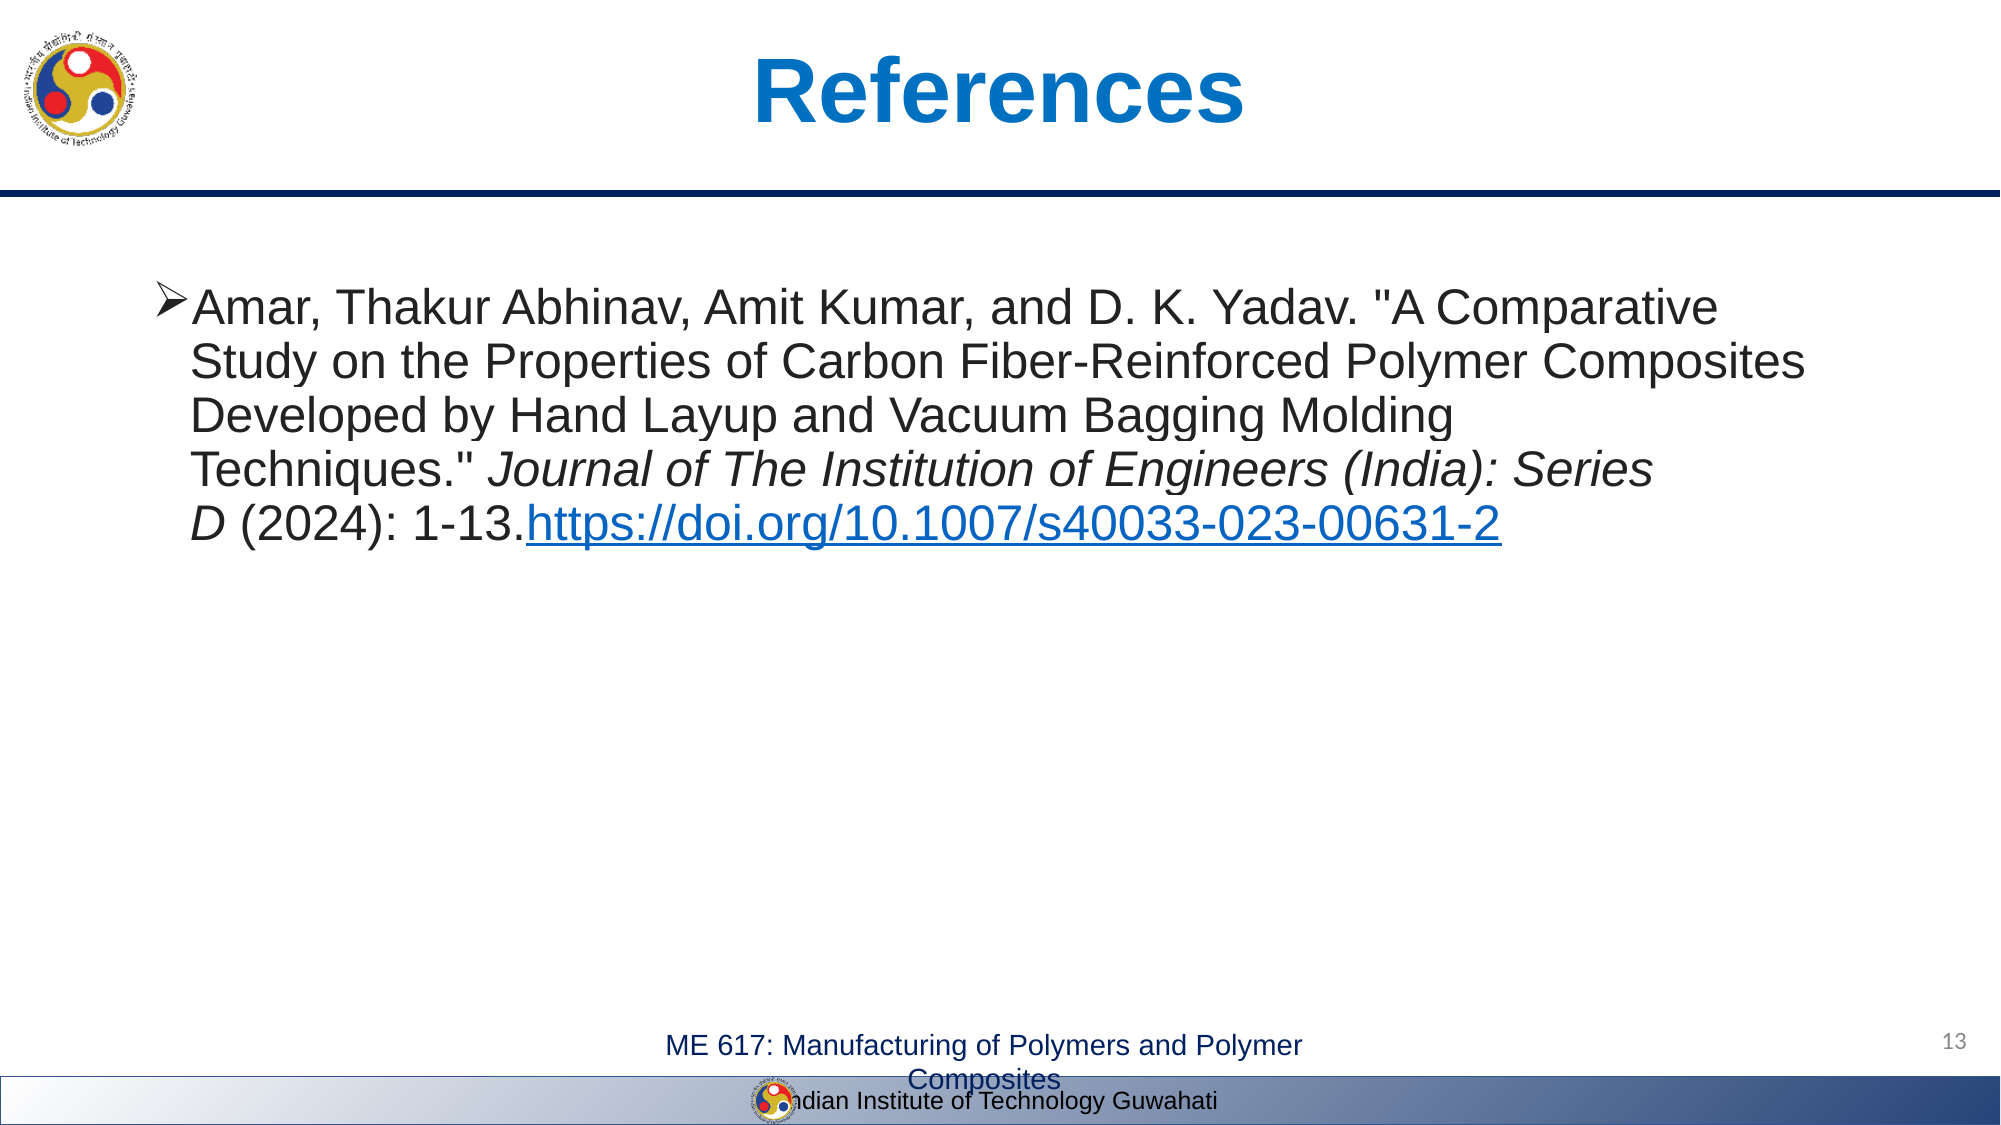

# References
Amar, Thakur Abhinav, Amit Kumar, and D. K. Yadav. "A Comparative Study on the Properties of Carbon Fiber-Reinforced Polymer Composites Developed by Hand Layup and Vacuum Bagging Molding Techniques." Journal of The Institution of Engineers (India): Series D (2024): 1-13.https://doi.org/10.1007/s40033-023-00631-2

13